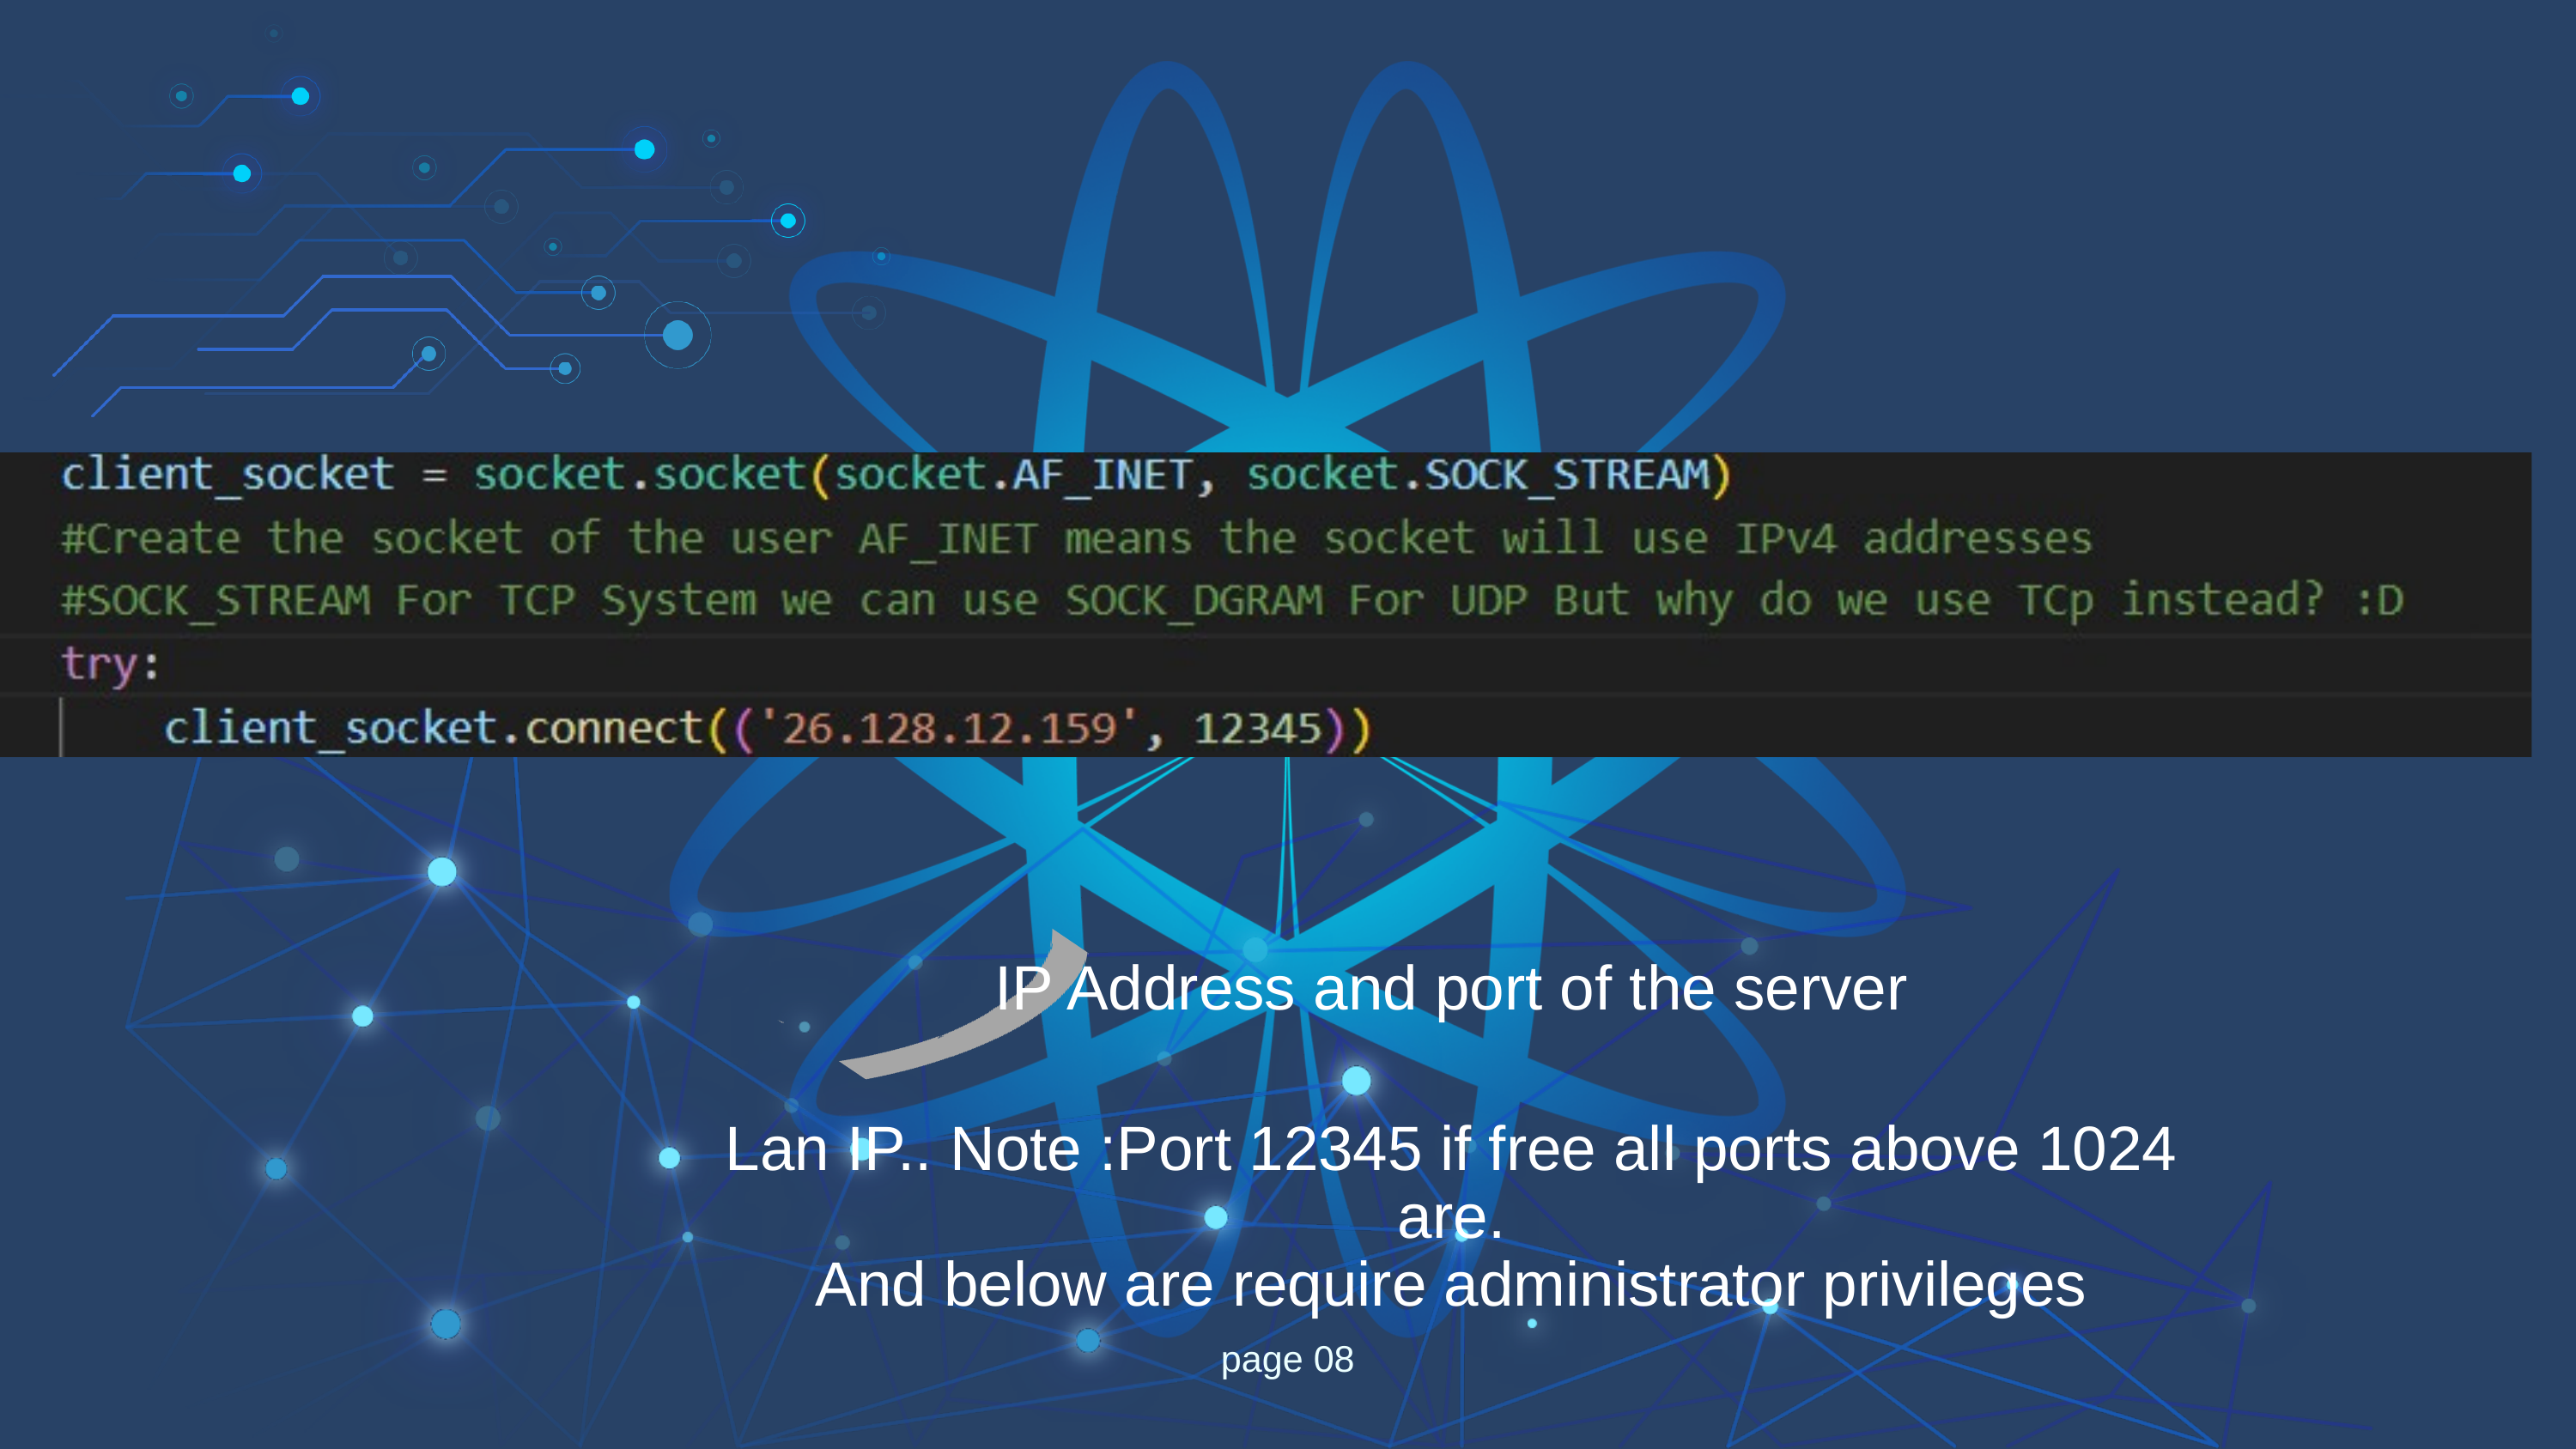

IP Address and port of the server
Lan IP.. Note :Port 12345 if free all ports above 1024 are.
And below are require administrator privileges
page 08